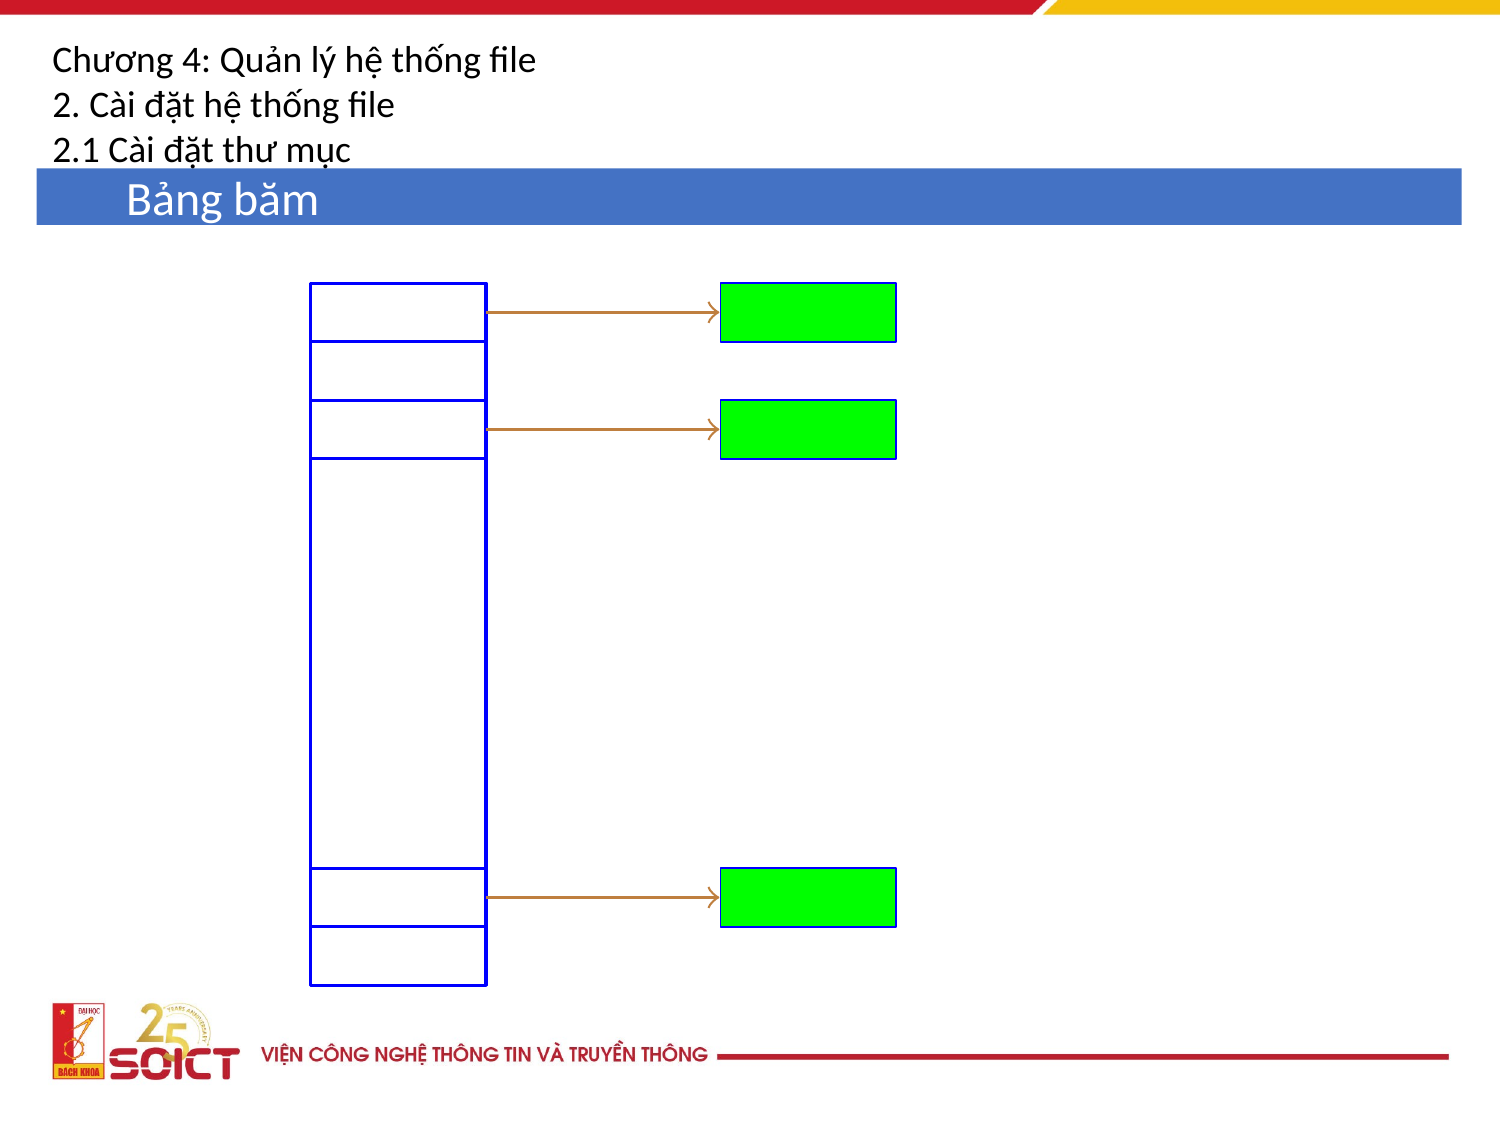

Chương 4: Quản lý hệ thống file
2. Cài đặt hệ thống file
2.1 Cài đặt thư mục
Bảng băm